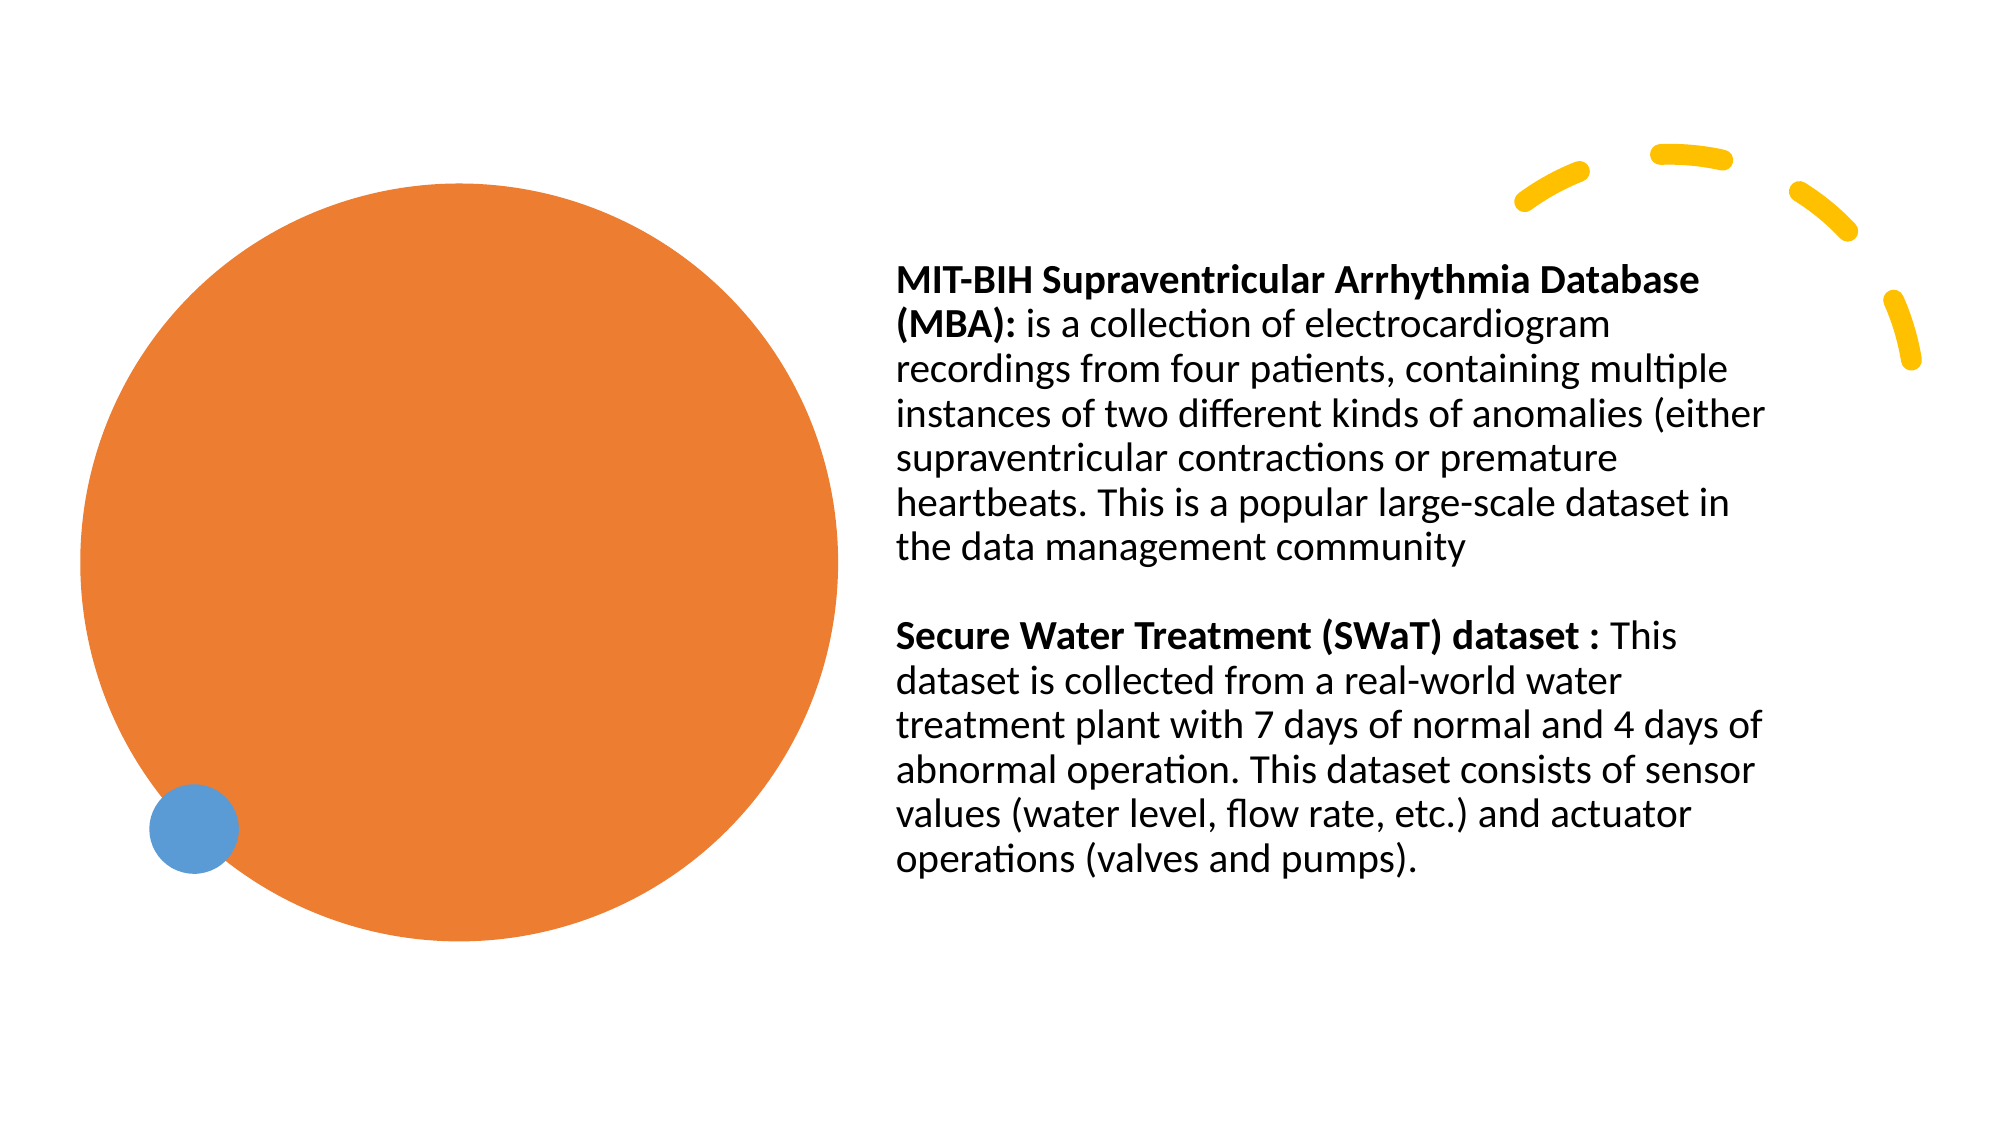

MIT-BIH Supraventricular Arrhythmia Database (MBA): is a collection of electrocardiogram recordings from four patients, containing multiple instances of two different kinds of anomalies (either supraventricular contractions or premature heartbeats. This is a popular large-scale dataset in the data management community
Secure Water Treatment (SWaT) dataset : This dataset is collected from a real-world water treatment plant with 7 days of normal and 4 days of abnormal operation. This dataset consists of sensor values (water level, flow rate, etc.) and actuator operations (valves and pumps).